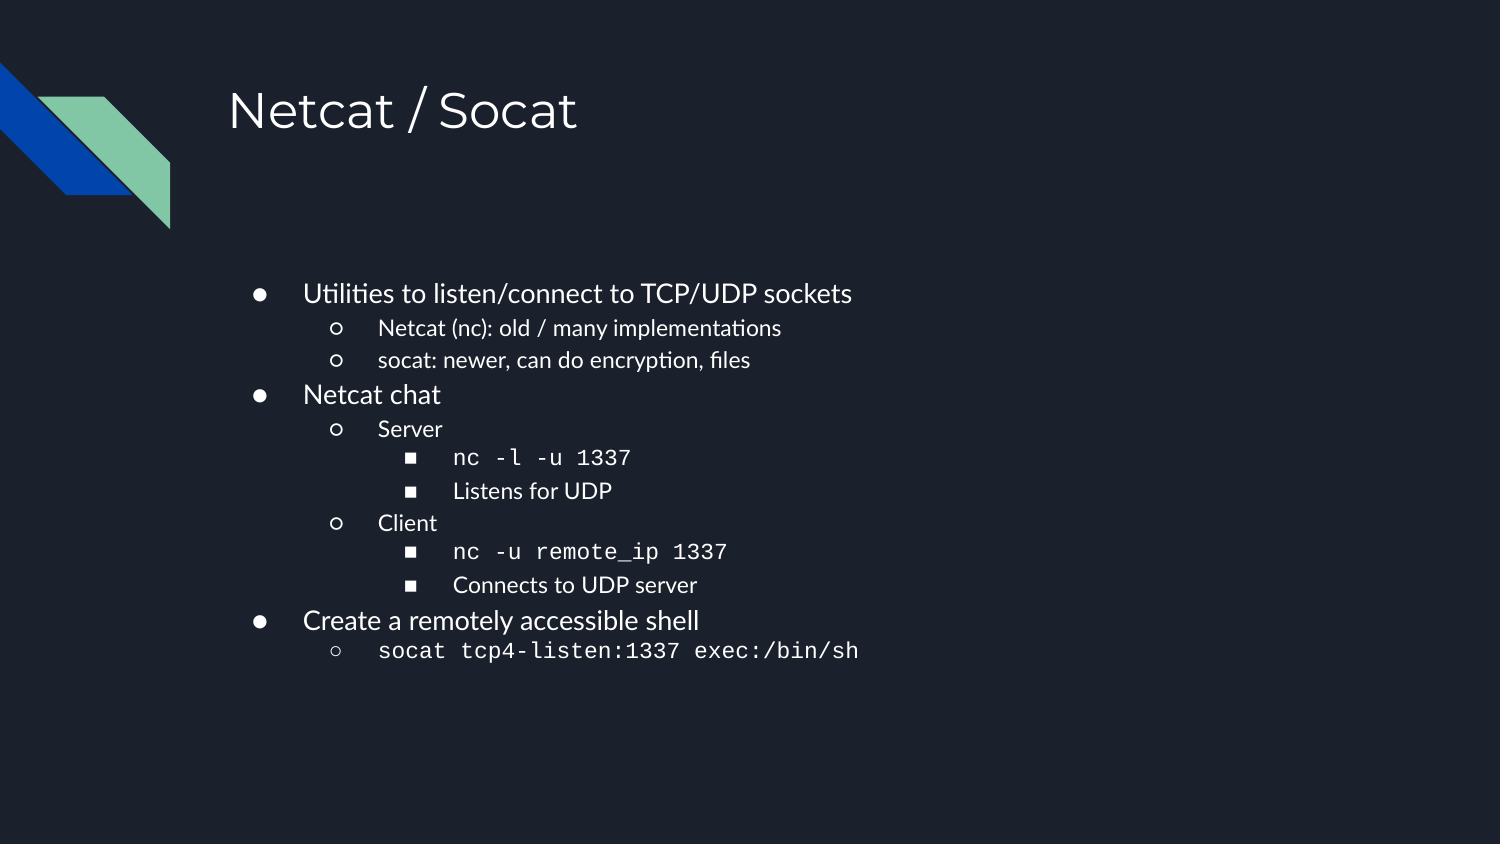

# Netcat / Socat
Utilities to listen/connect to TCP/UDP sockets
Netcat (nc): old / many implementations
socat: newer, can do encryption, files
Netcat chat
Server
nc -l -u 1337
Listens for UDP
Client
nc -u remote_ip 1337
Connects to UDP server
Create a remotely accessible shell
socat tcp4-listen:1337 exec:/bin/sh